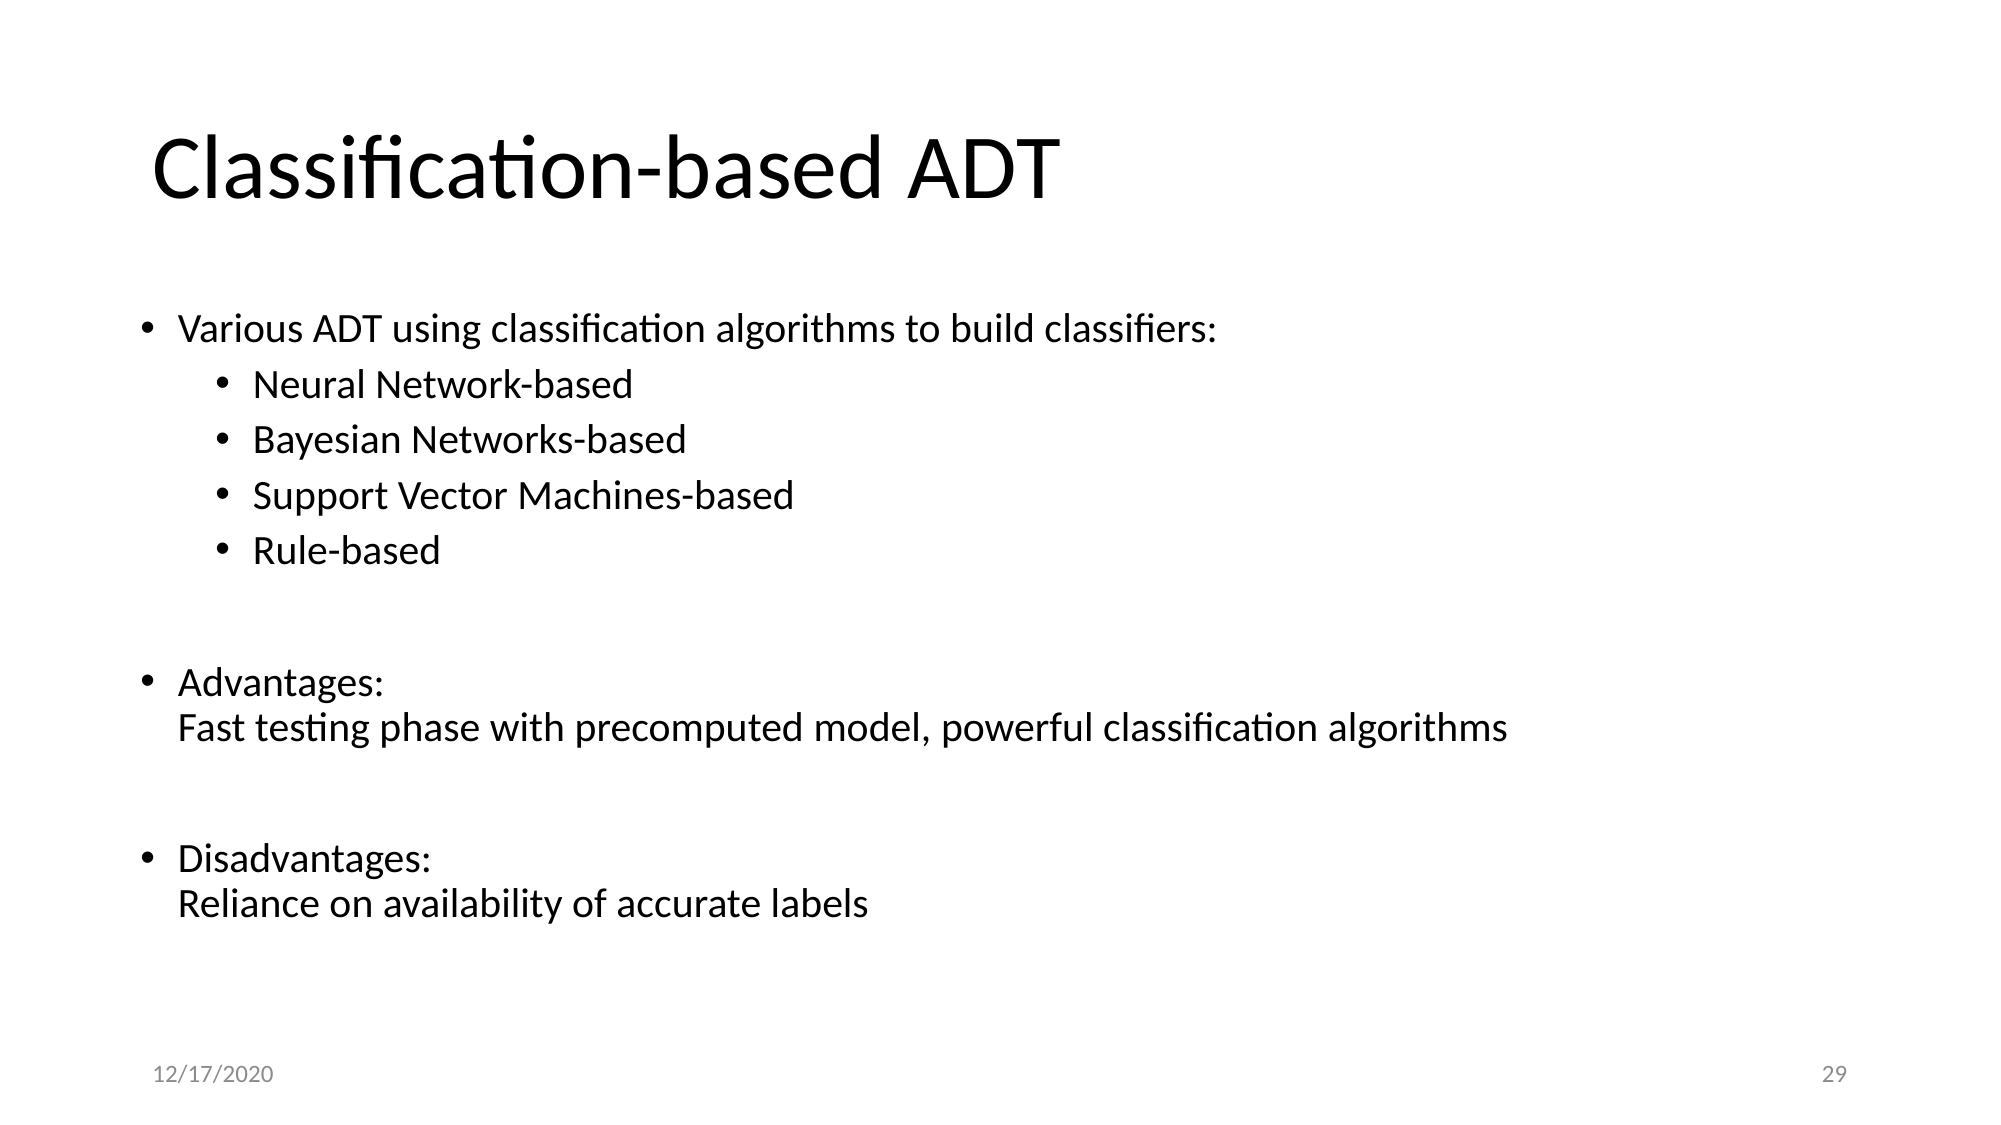

# Classification-based ADT
Various ADT using classification algorithms to build classifiers:
Neural Network-based
Bayesian Networks-based
Support Vector Machines-based
Rule-based

Advantages:
Fast testing phase with precomputed model, powerful classification algorithms

Disadvantages:
Reliance on availability of accurate labels
12/17/2020
29